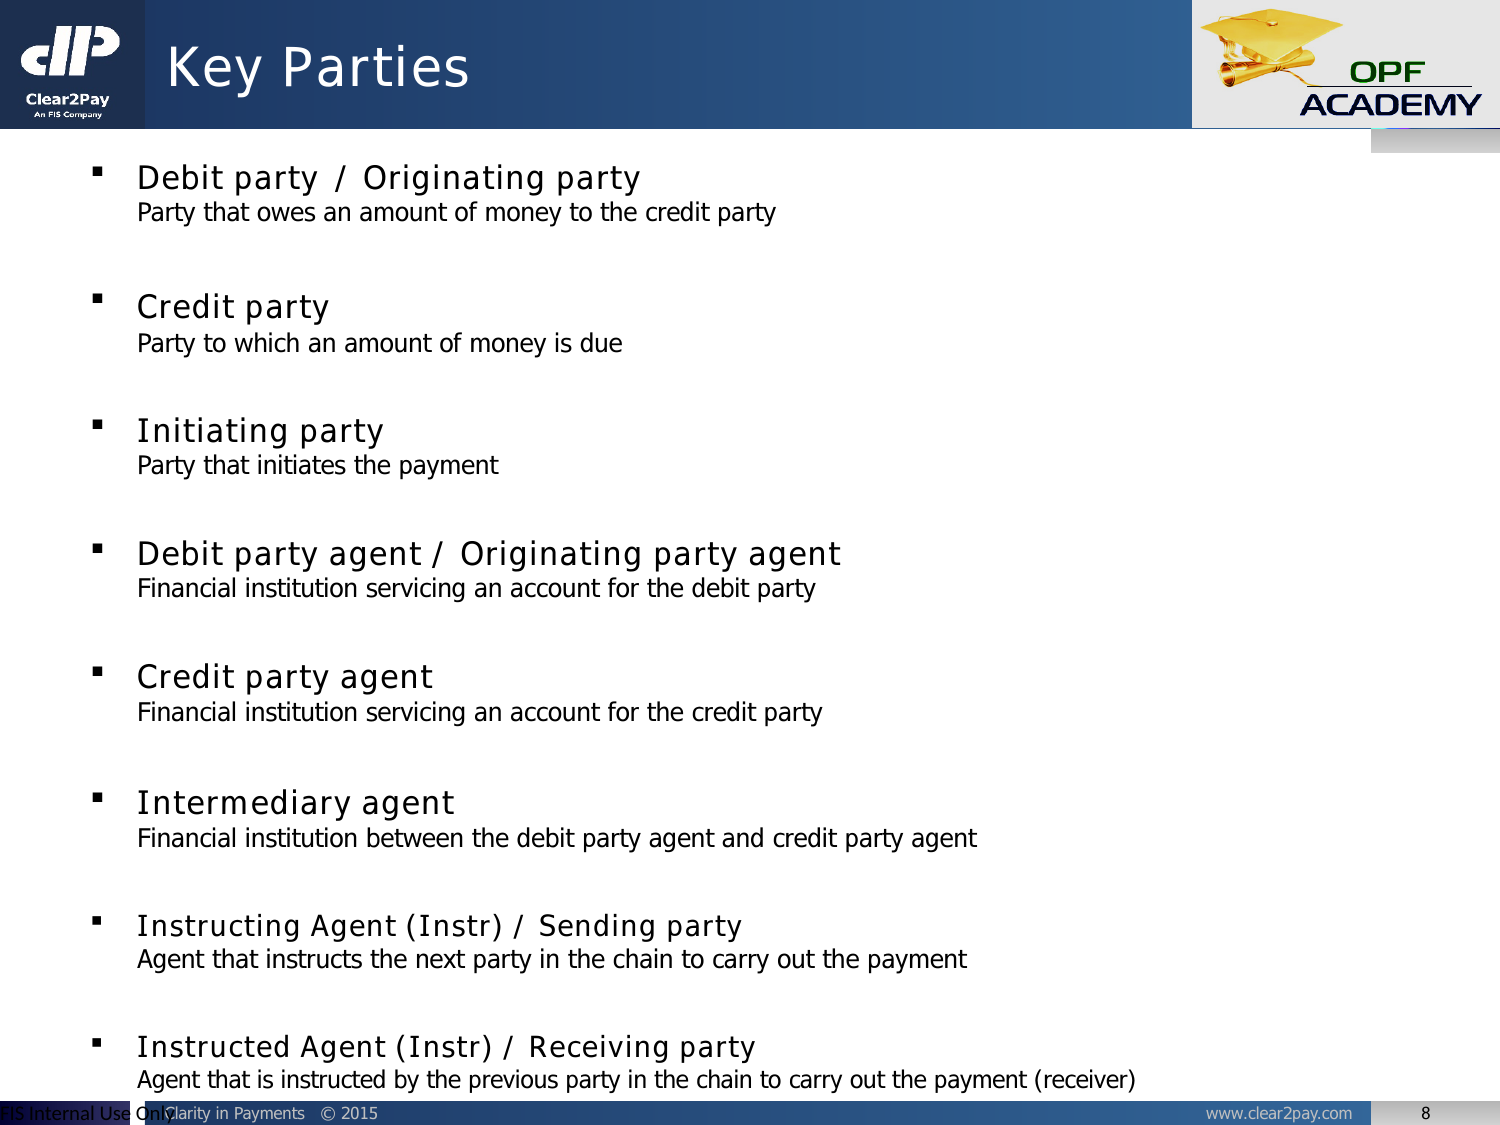

# Key Parties
Debit party  / Originating party
Party that owes an amount of money to the credit party

Credit party
Party to which an amount of money is due

Initiating party
Party that initiates the payment

Debit party agent / Originating party agent
Financial institution servicing an account for the debit party

Credit party agent
Financial institution servicing an account for the credit party

Intermediary agent
Financial institution between the debit party agent and credit party agent

Instructing Agent (Instr) / Sending party
Agent that instructs the next party in the chain to carry out the payment

Instructed Agent (Instr) / Receiving party
Agent that is instructed by the previous party in the chain to carry out the payment (receiver)